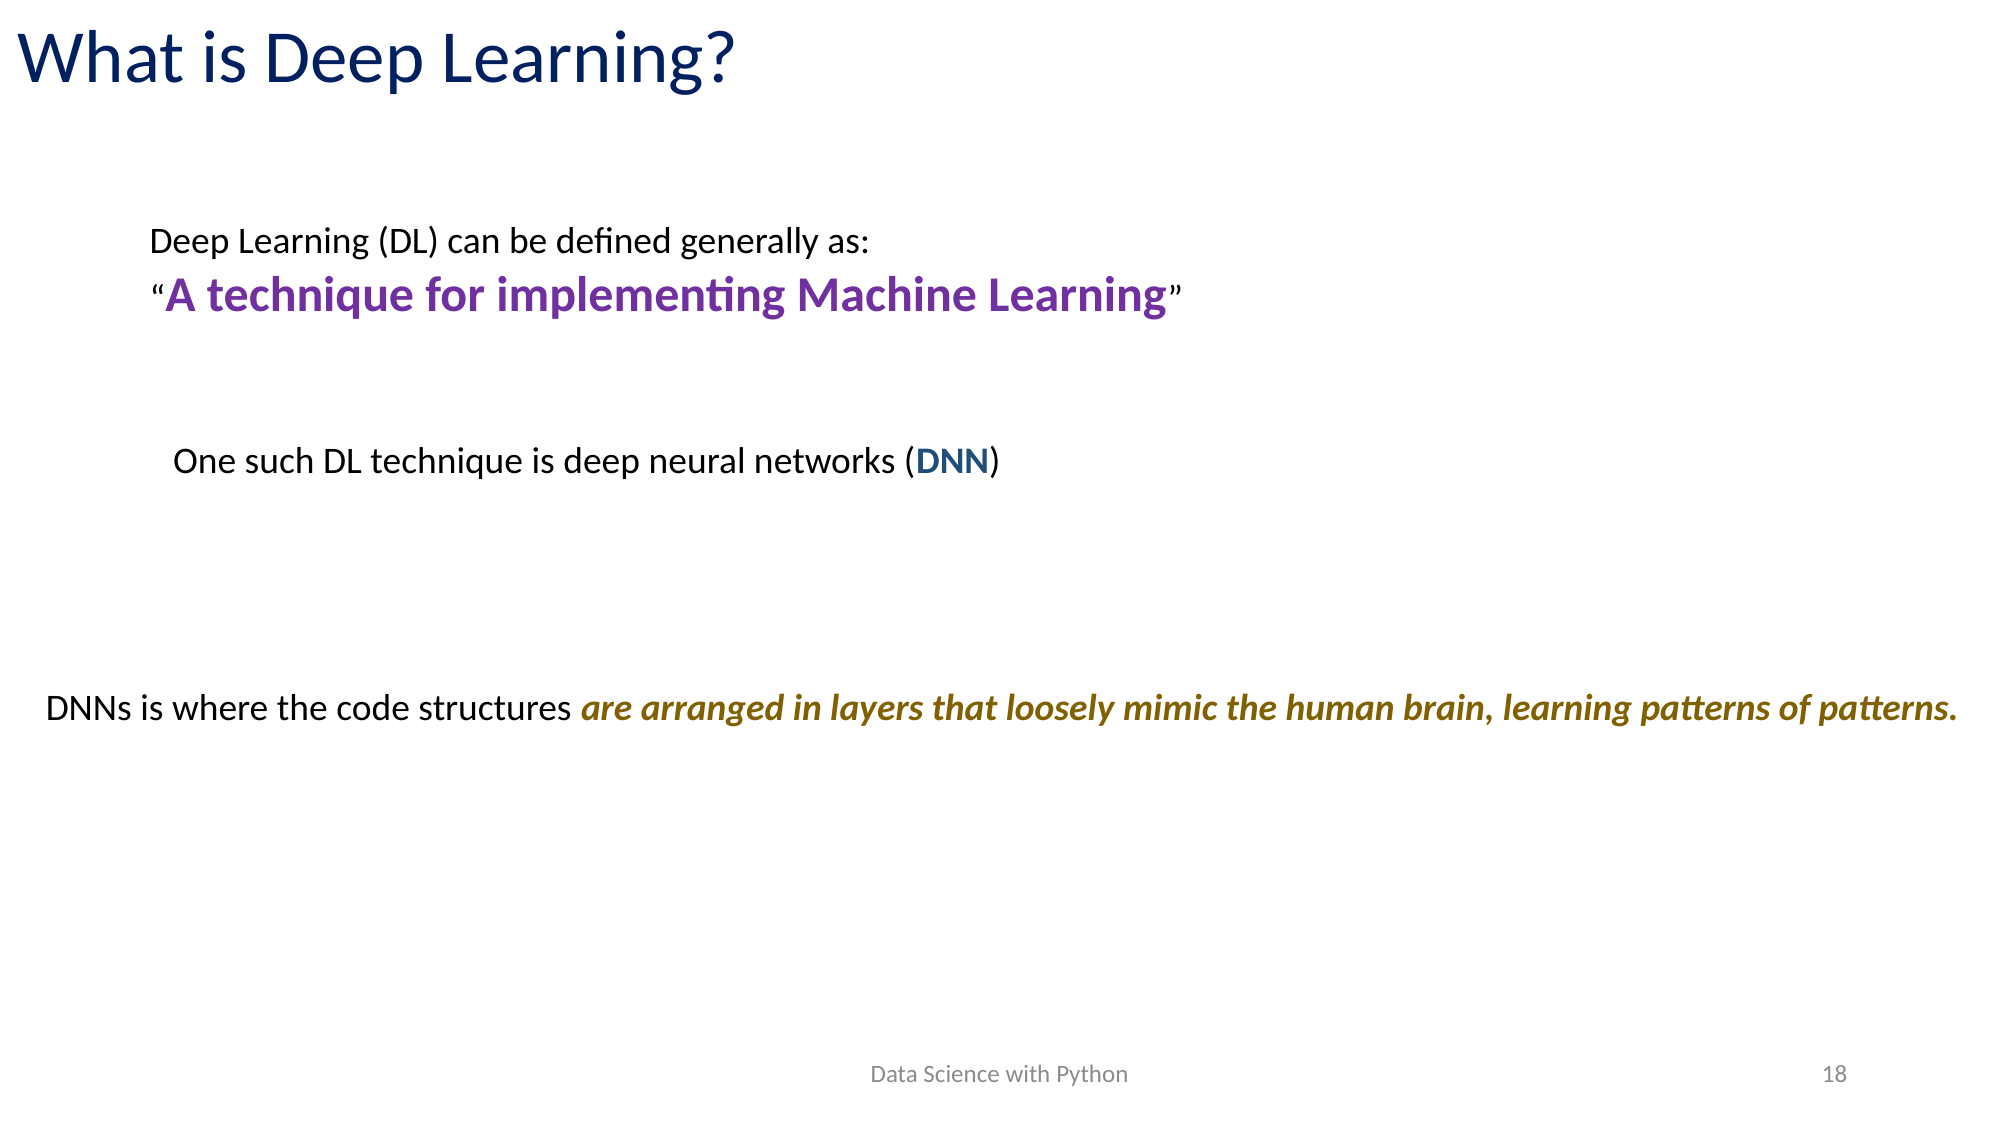

What is Deep Learning?
Deep Learning (DL) can be defined generally as:
“A technique for implementing Machine Learning”
One such DL technique is deep neural networks (DNN)
DNNs is where the code structures are arranged in layers that loosely mimic the human brain, learning patterns of patterns.
Data Science with Python
18